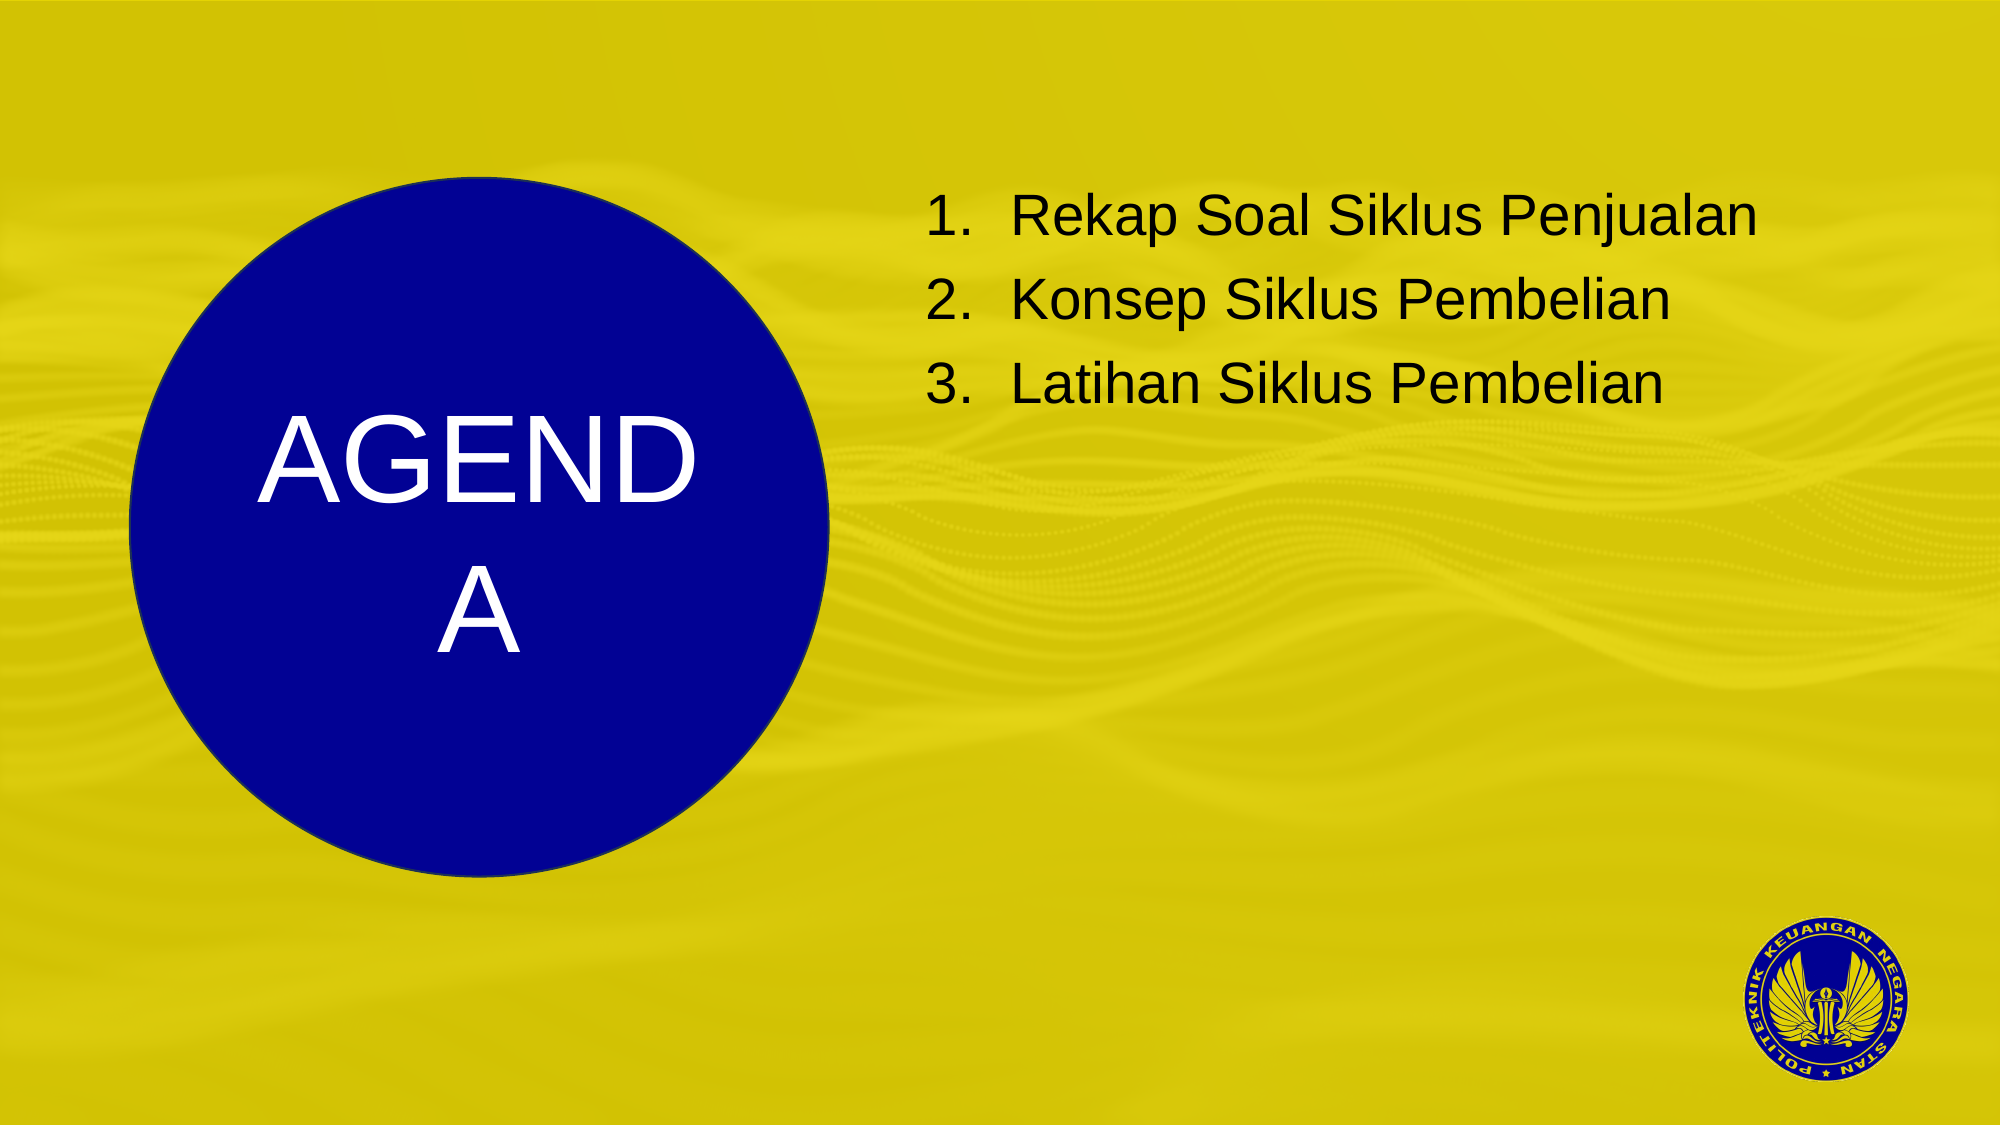

Rekap Soal Siklus Penjualan
Konsep Siklus Pembelian
Latihan Siklus Pembelian